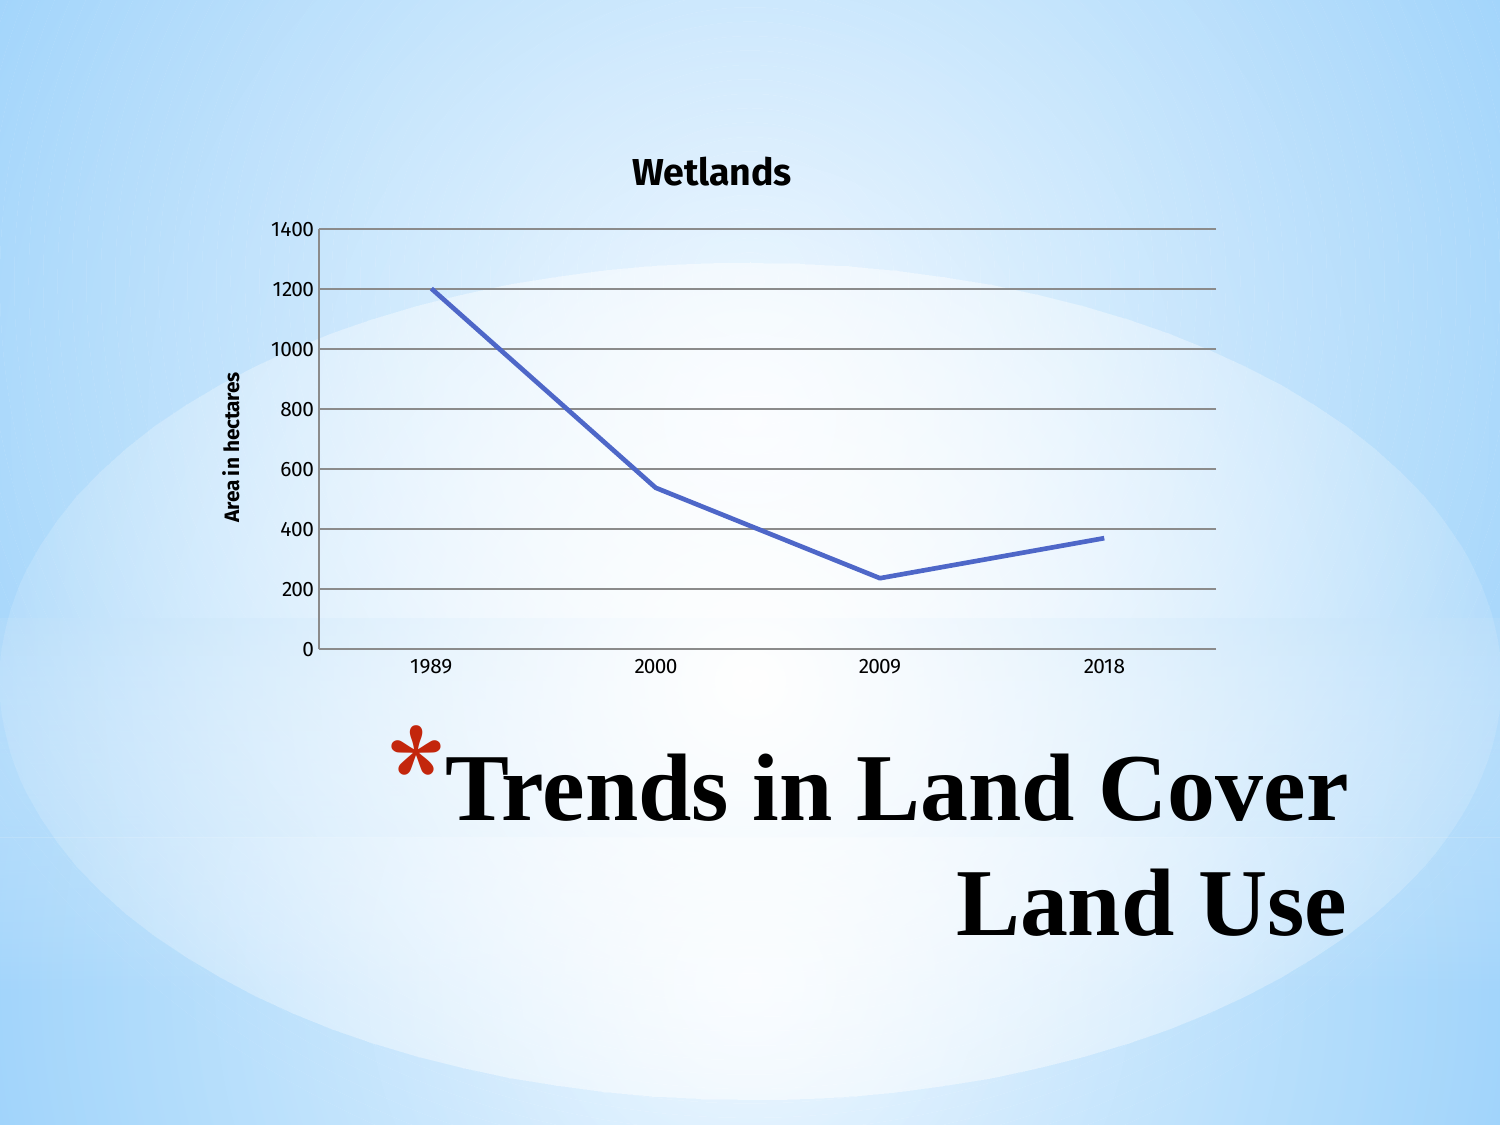

### Chart: Wetlands

| Category |  |
|---|---|
| 1989 | 1201.199724 |
| 2000 | 537.611316 |
| 2009 | 236.403187 |
| 2018 | 369.807886 |
# Trends in Land Cover Land Use